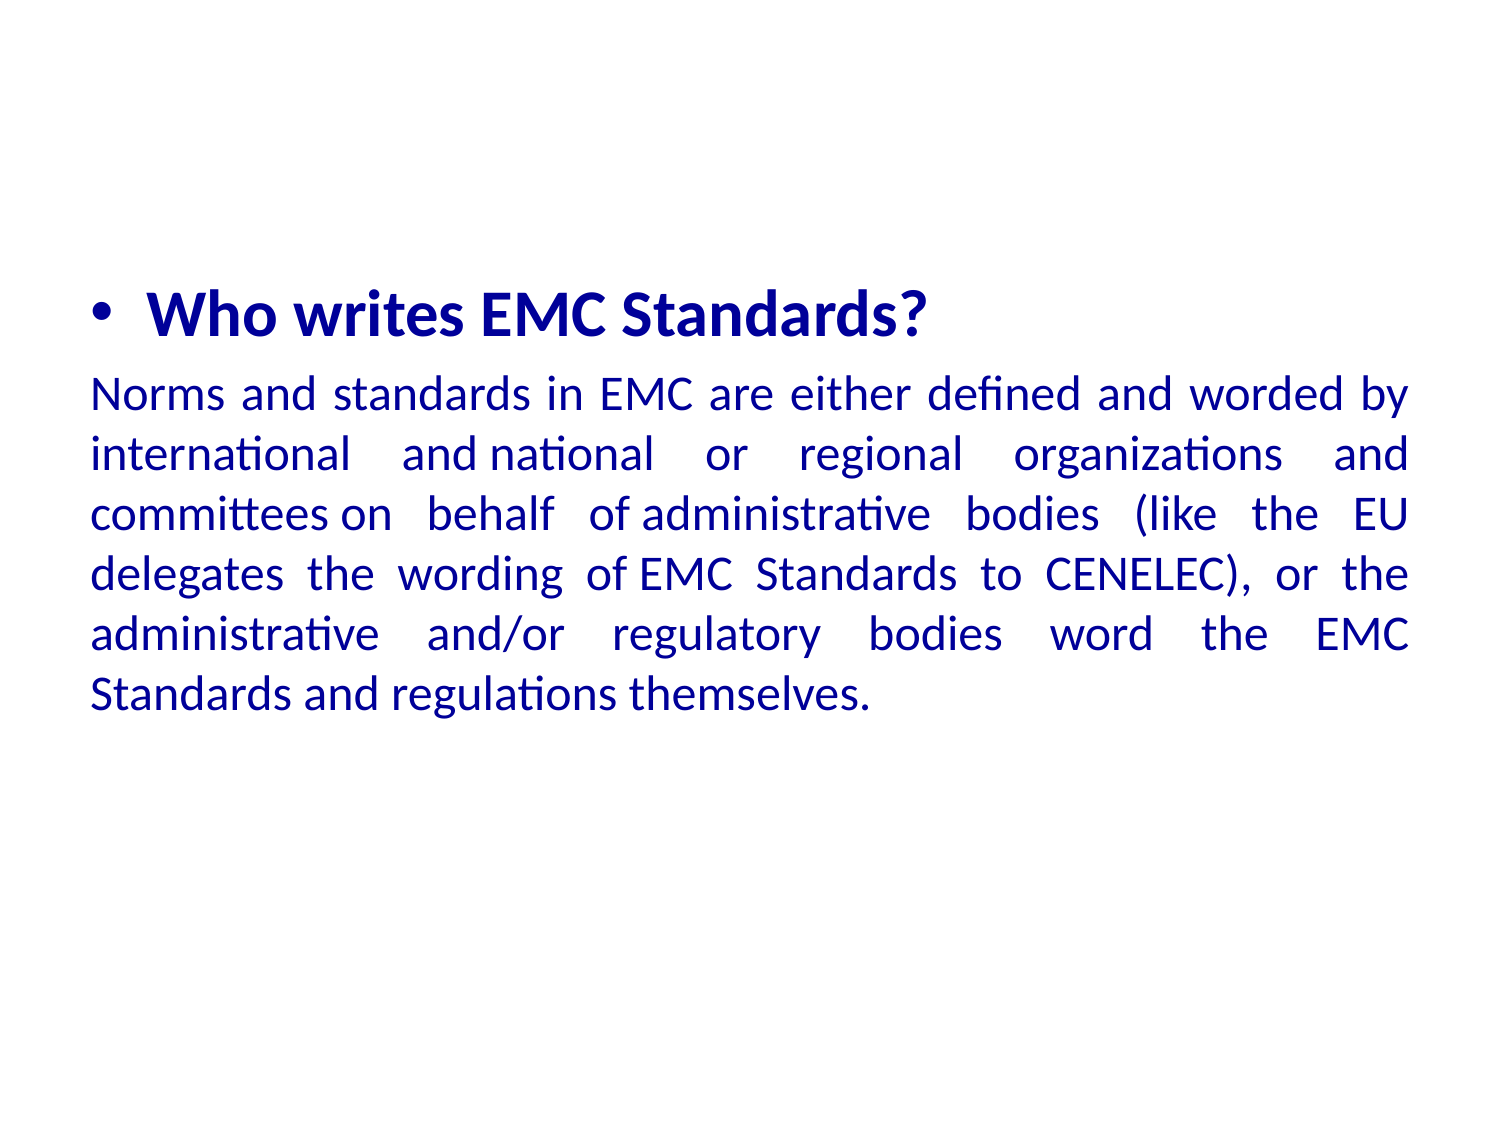

#
Who writes EMC Standards?
Norms and standards in EMC are either defined and worded by international and national or regional organizations and committees on behalf of administrative bodies (like the EU delegates the wording of EMC Standards to CENELEC), or the administrative and/or regulatory bodies word the EMC Standards and regulations themselves.